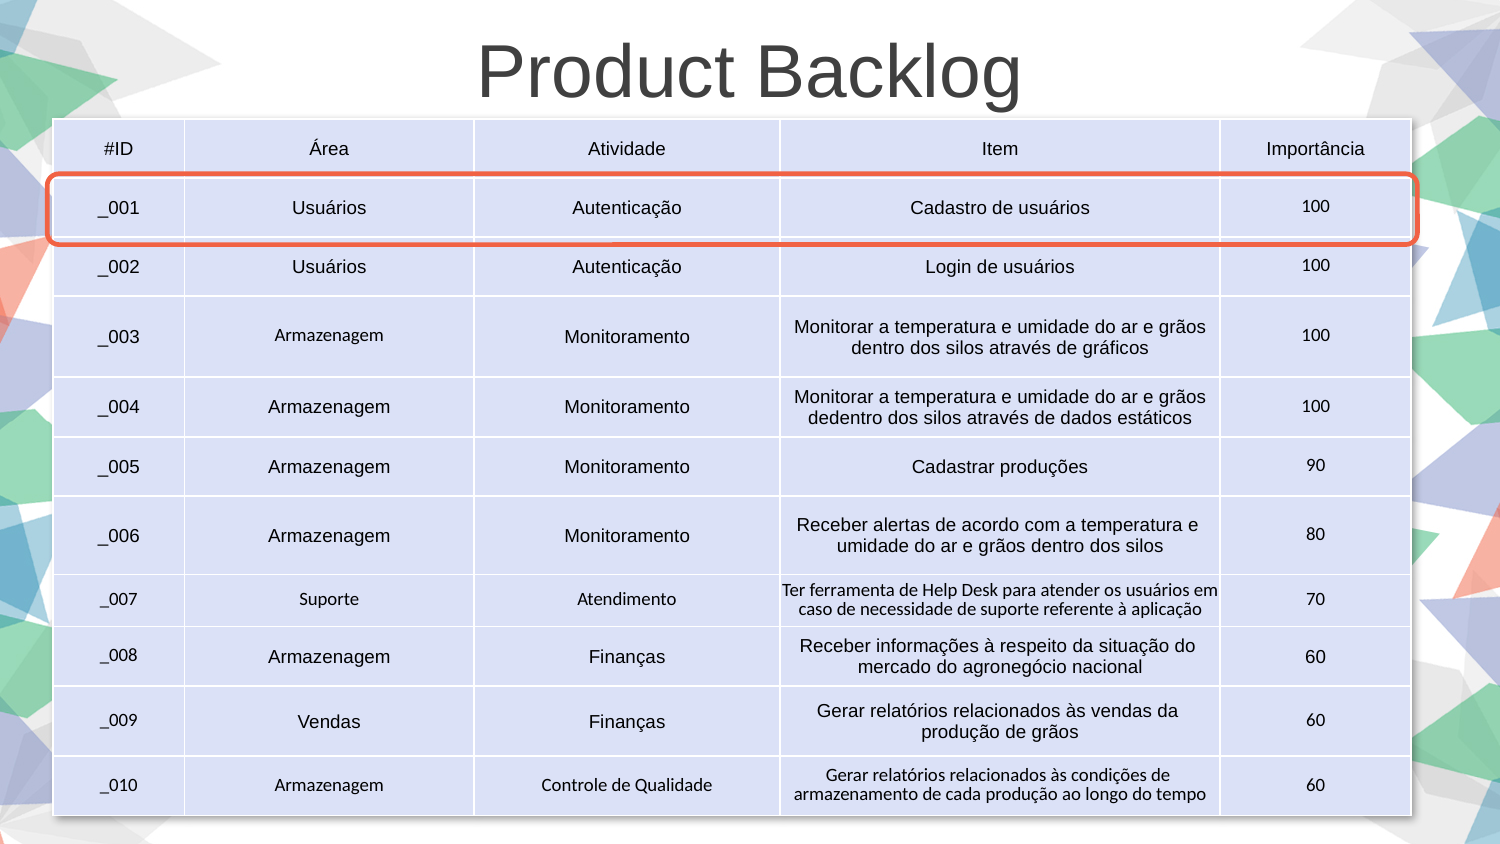

Product Backlog
| #ID | Área | Atividade | Item | Importância |
| --- | --- | --- | --- | --- |
| \_001 | Usuários | Autenticação | Cadastro de usuários | 100 |
| \_002 | Usuários | Autenticação | Login de usuários | 100 |
| \_003 | Armazenagem | Monitoramento | Monitorar a temperatura e umidade do ar e grãos dentro dos silos através de gráficos | 100 |
| \_004 | Armazenagem | Monitoramento | Monitorar a temperatura e umidade do ar e grãos dedentro dos silos através de dados estáticos | 100 |
| \_005 | Armazenagem | Monitoramento | Cadastrar produções | 90 |
| \_006 | Armazenagem | Monitoramento | Receber alertas de acordo com a temperatura e umidade do ar e grãos dentro dos silos | 80 |
| \_007 | Suporte | Atendimento | Ter ferramenta de Help Desk para atender os usuários em caso de necessidade de suporte referente à aplicação | 70 |
| \_008 | Armazenagem | Finanças | Receber informações à respeito da situação do mercado do agronegócio nacional | 60 |
| \_009 | Vendas | Finanças | Gerar relatórios relacionados às vendas da produção de grãos | 60 |
| \_010 | Armazenagem | Controle de Qualidade | Gerar relatórios relacionados às condições de armazenamento de cada produção ao longo do tempo | 60 |